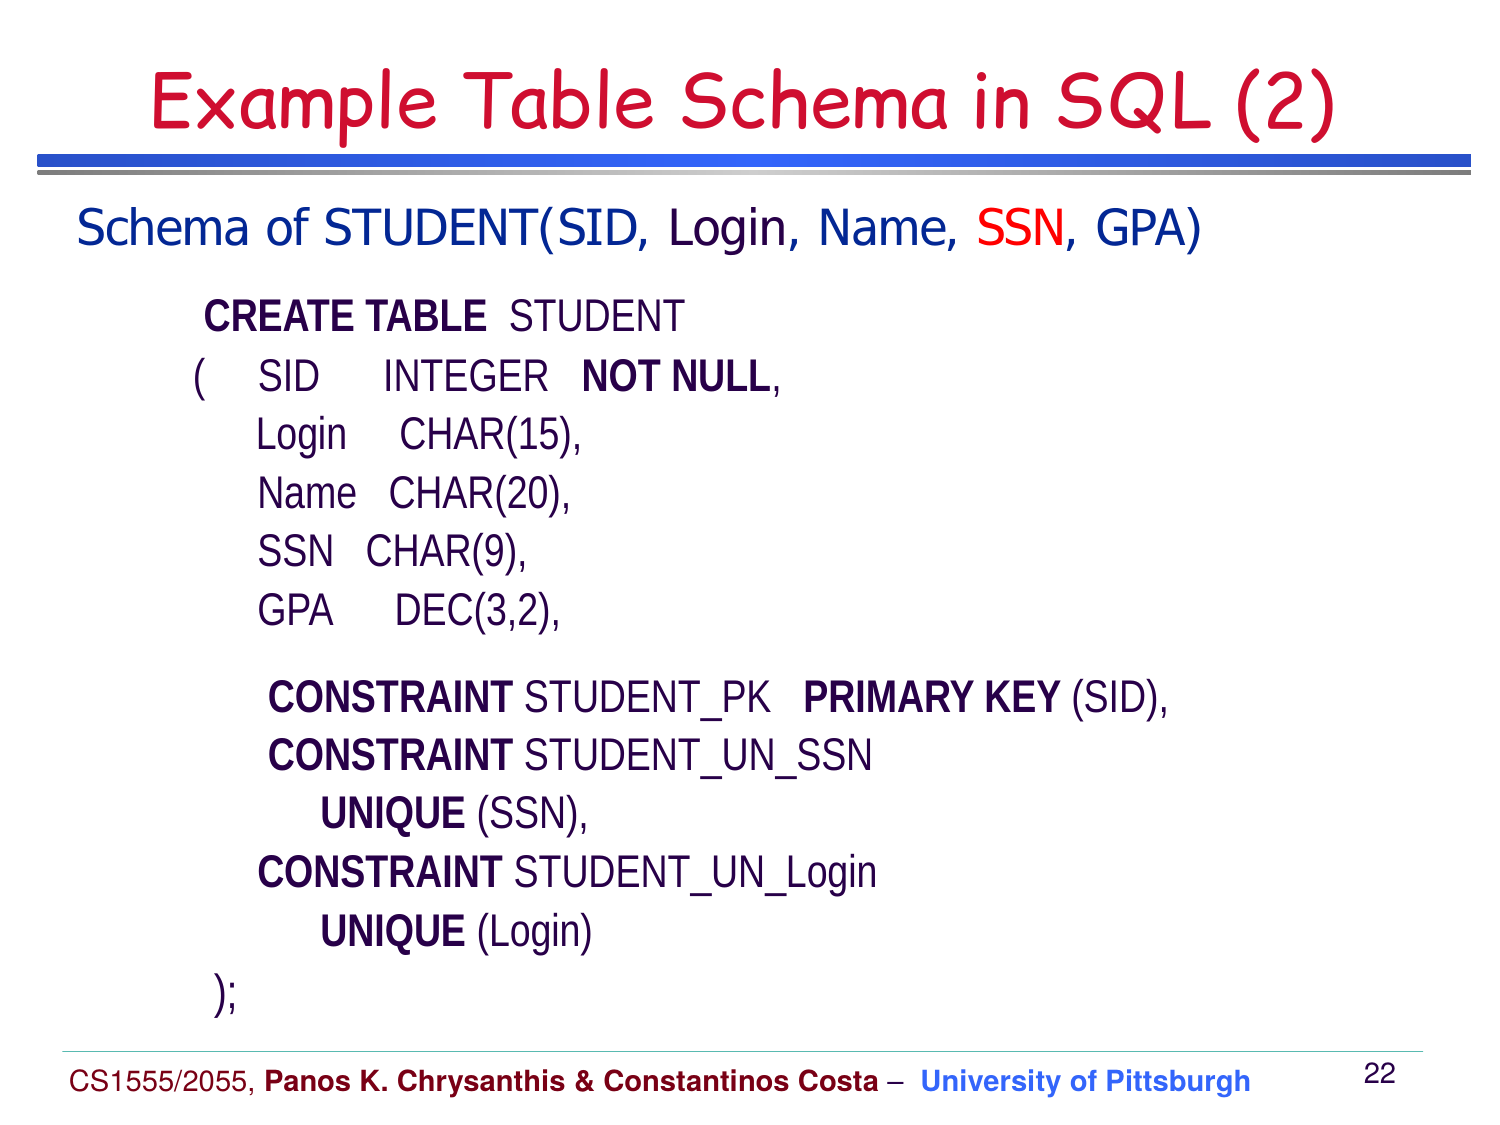

# Example Table Schema in SQL (2)
Schema of STUDENT(SID, Login, Name, SSN, GPA)

           CREATE TABLE  STUDENT
           (     SID      INTEGER   NOT NULL,
                 Login     CHAR(15),
          Name   CHAR(20),
          SSN   CHAR(9),
          GPA      DEC(3,2),
           CONSTRAINT STUDENT_PK   PRIMARY KEY (SID),
           CONSTRAINT STUDENT_UN_SSN
                UNIQUE (SSN),
          CONSTRAINT STUDENT_UN_Login
                UNIQUE (Login)
            );